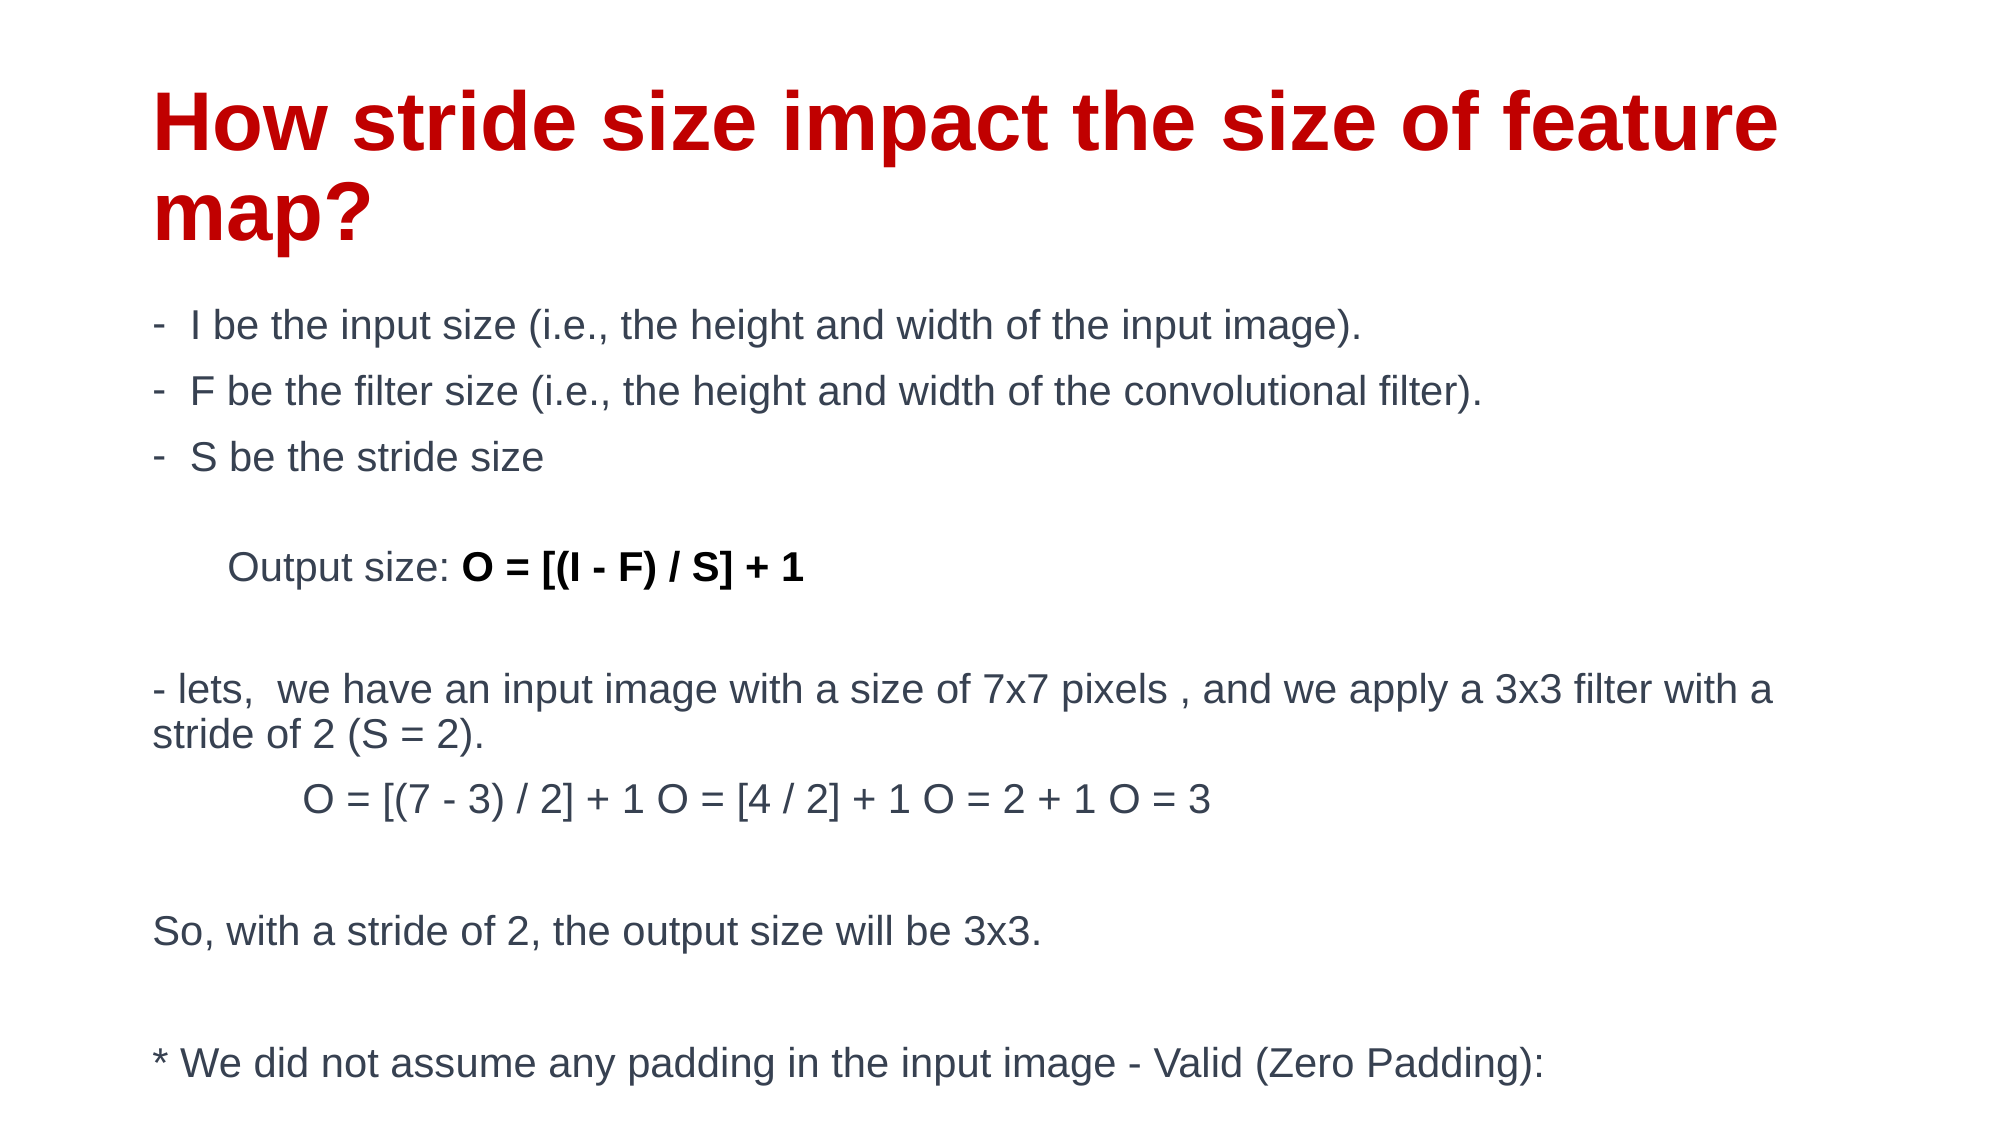

# How stride size impact the size of feature map?

I be the input size (i.e., the height and width of the input image).
F be the filter size (i.e., the height and width of the convolutional filter).
S be the stride size

Output size: O = [(I - F) / S] + 1

- lets,  we have an input image with a size of 7x7 pixels , and we apply a 3x3 filter with a stride of 2 (S = 2).
	O = [(7 - 3) / 2] + 1 O = [4 / 2] + 1 O = 2 + 1 O = 3

So, with a stride of 2, the output size will be 3x3.

* We did not assume any padding in the input image - Valid (Zero Padding):